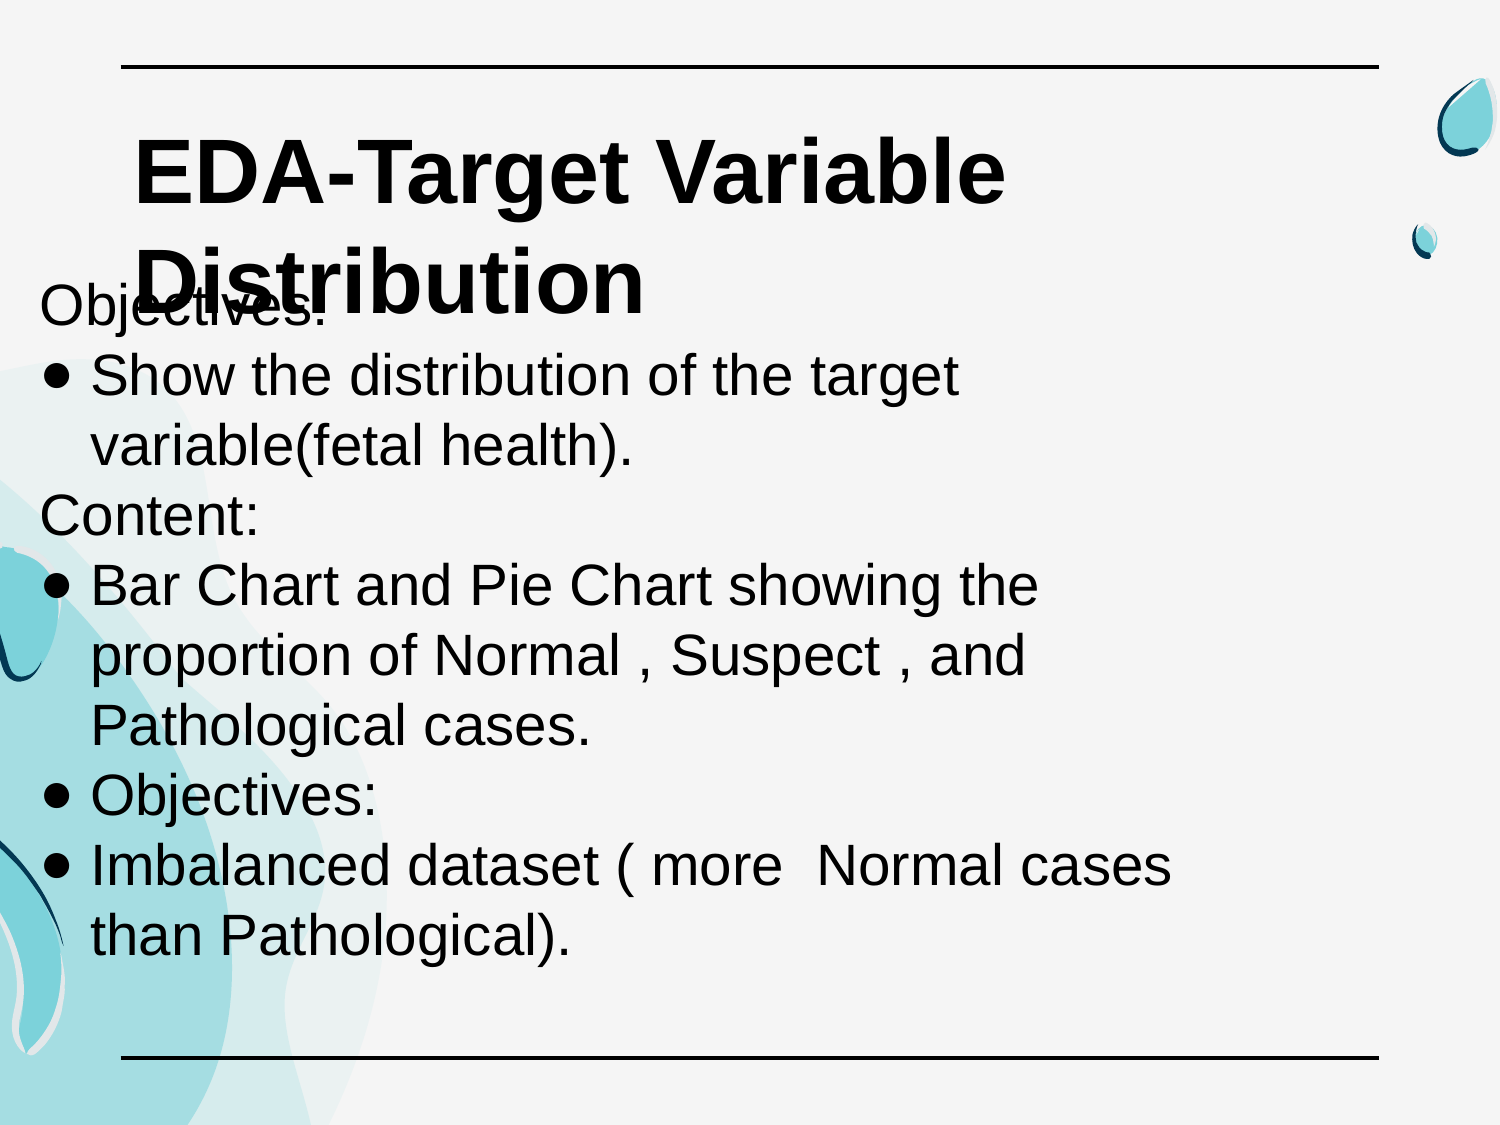

# EDA-Target Variable Distribution
Objectives:
Show the distribution of the target variable(fetal health).
Content:
Bar Chart and Pie Chart showing the proportion of Normal , Suspect , and Pathological cases.
Objectives:
Imbalanced dataset ( more  Normal cases than Pathological).